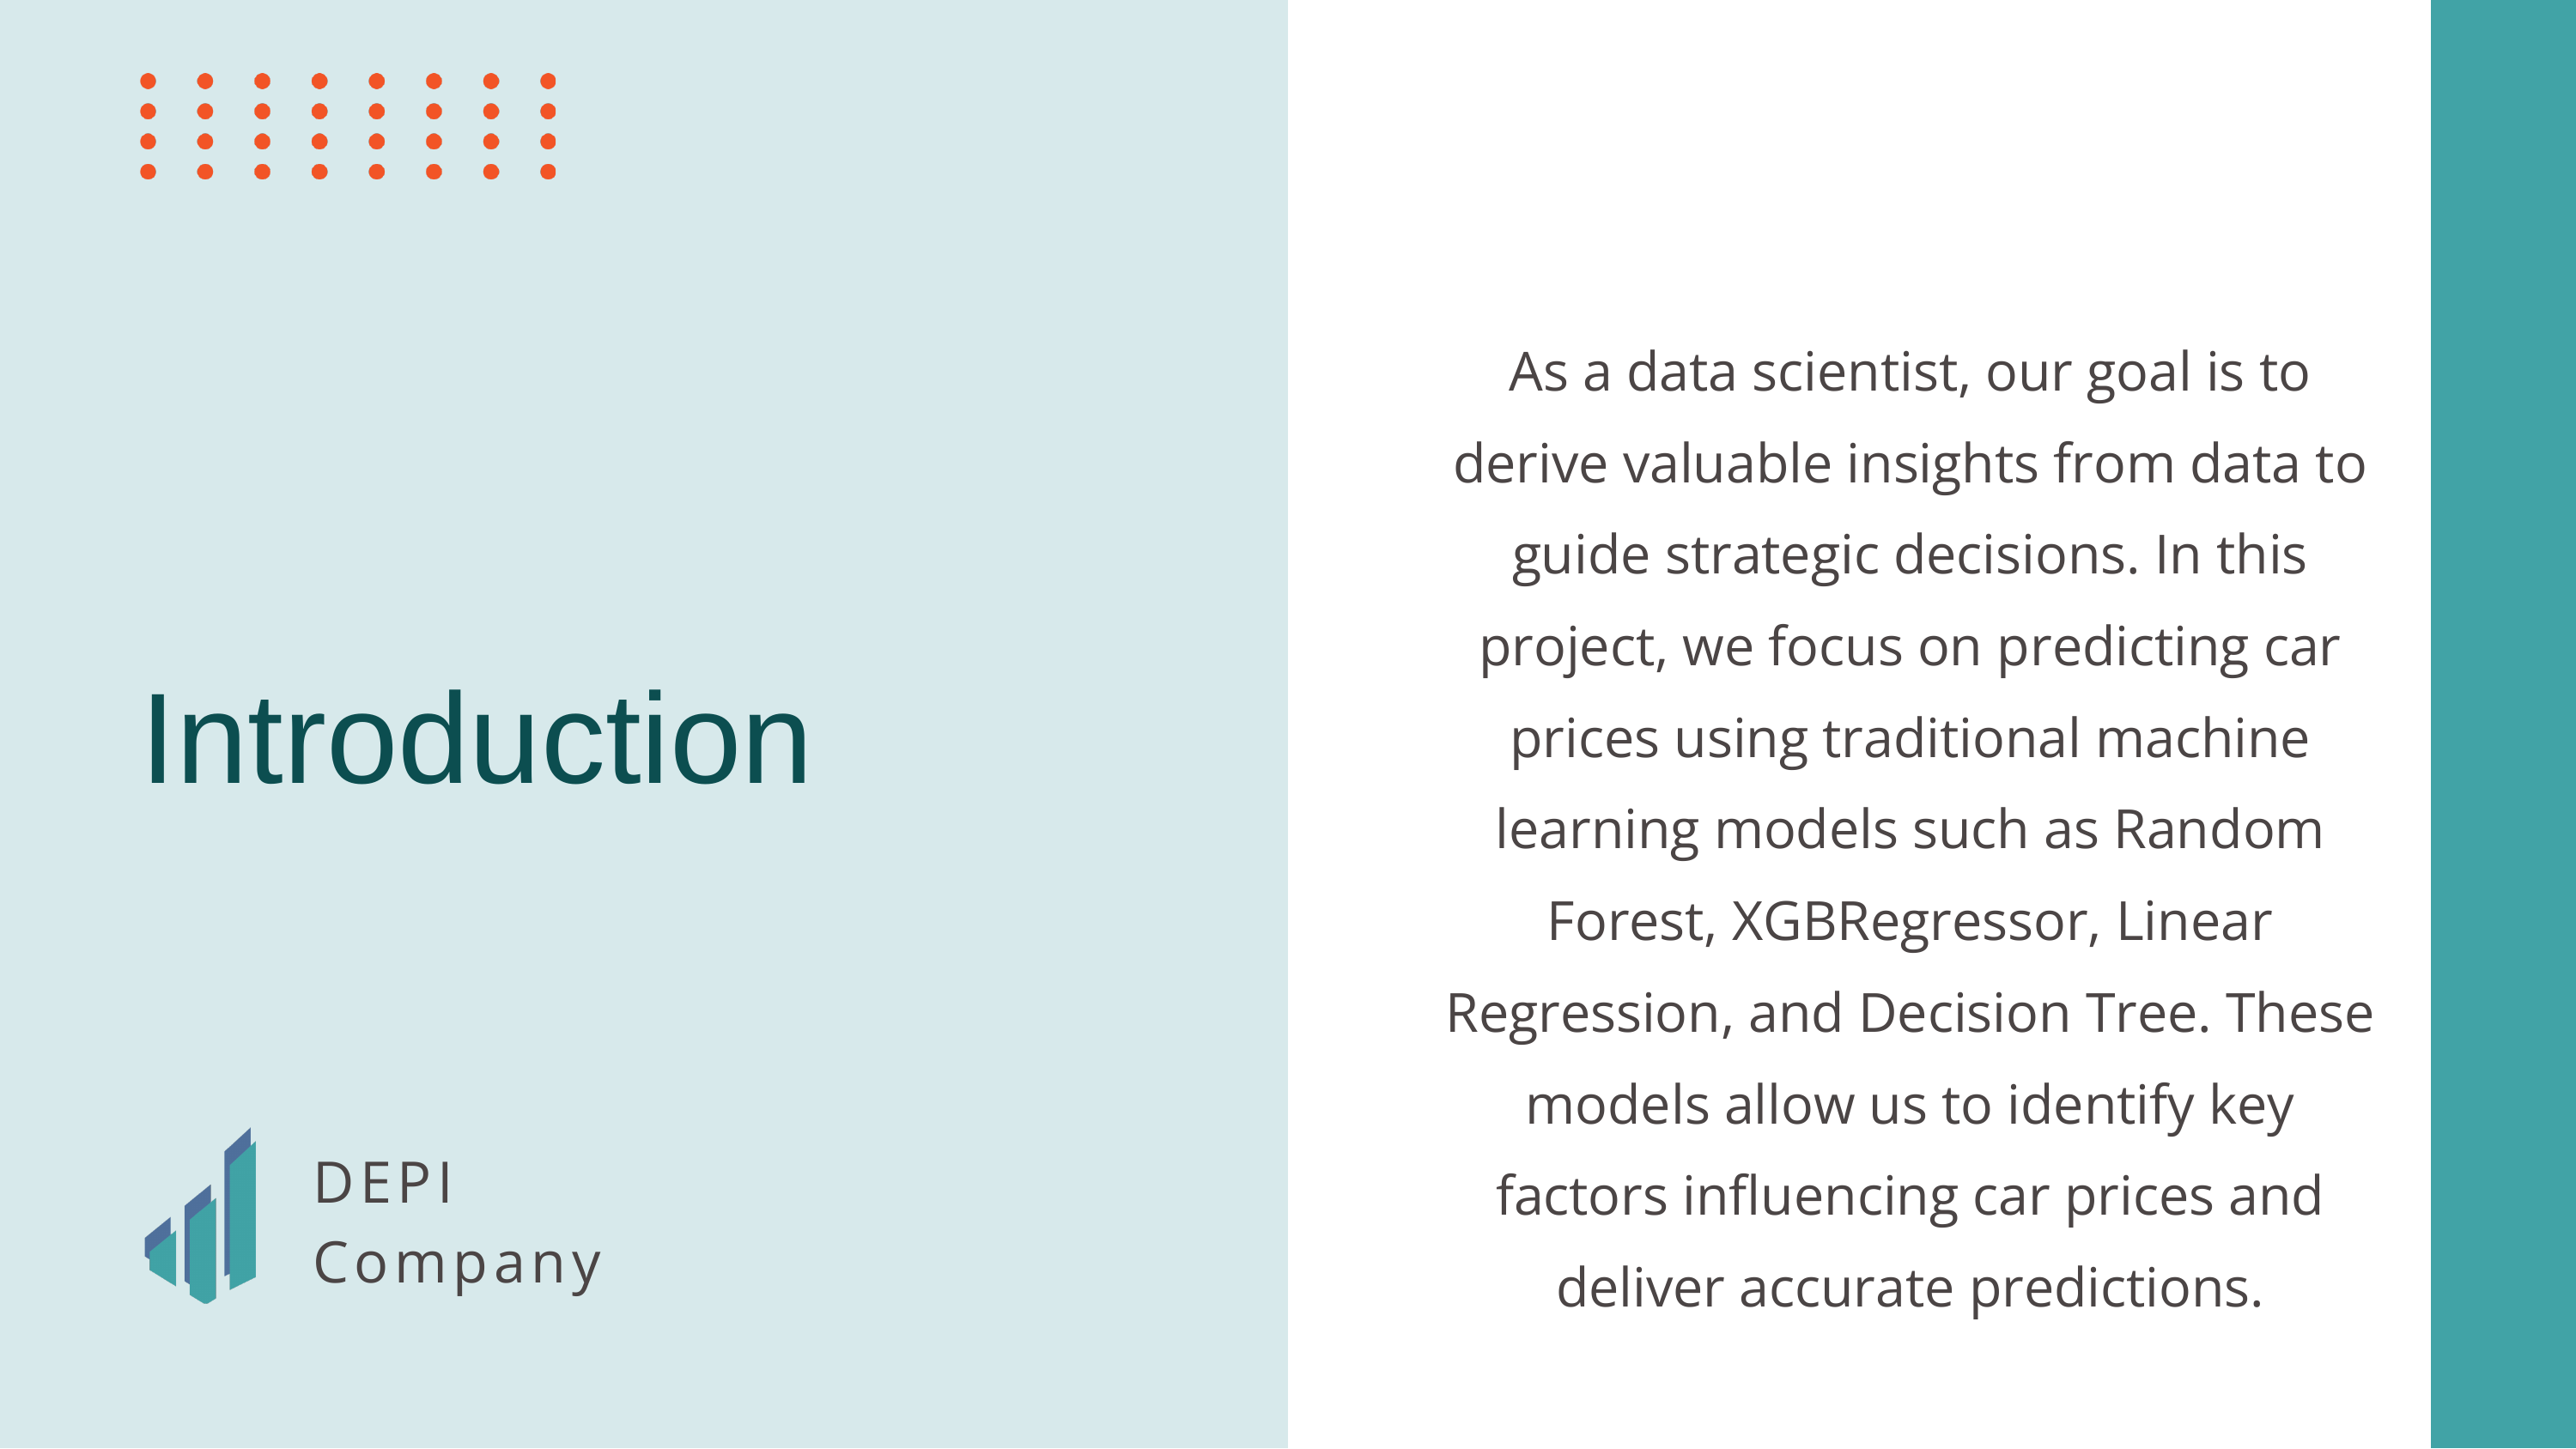

As a data scientist, our goal is to derive valuable insights from data to guide strategic decisions. In this project, we focus on predicting car prices using traditional machine learning models such as Random Forest, XGBRegressor, Linear Regression, and Decision Tree. These models allow us to identify key factors influencing car prices and deliver accurate predictions.
Introduction

DEPI Company